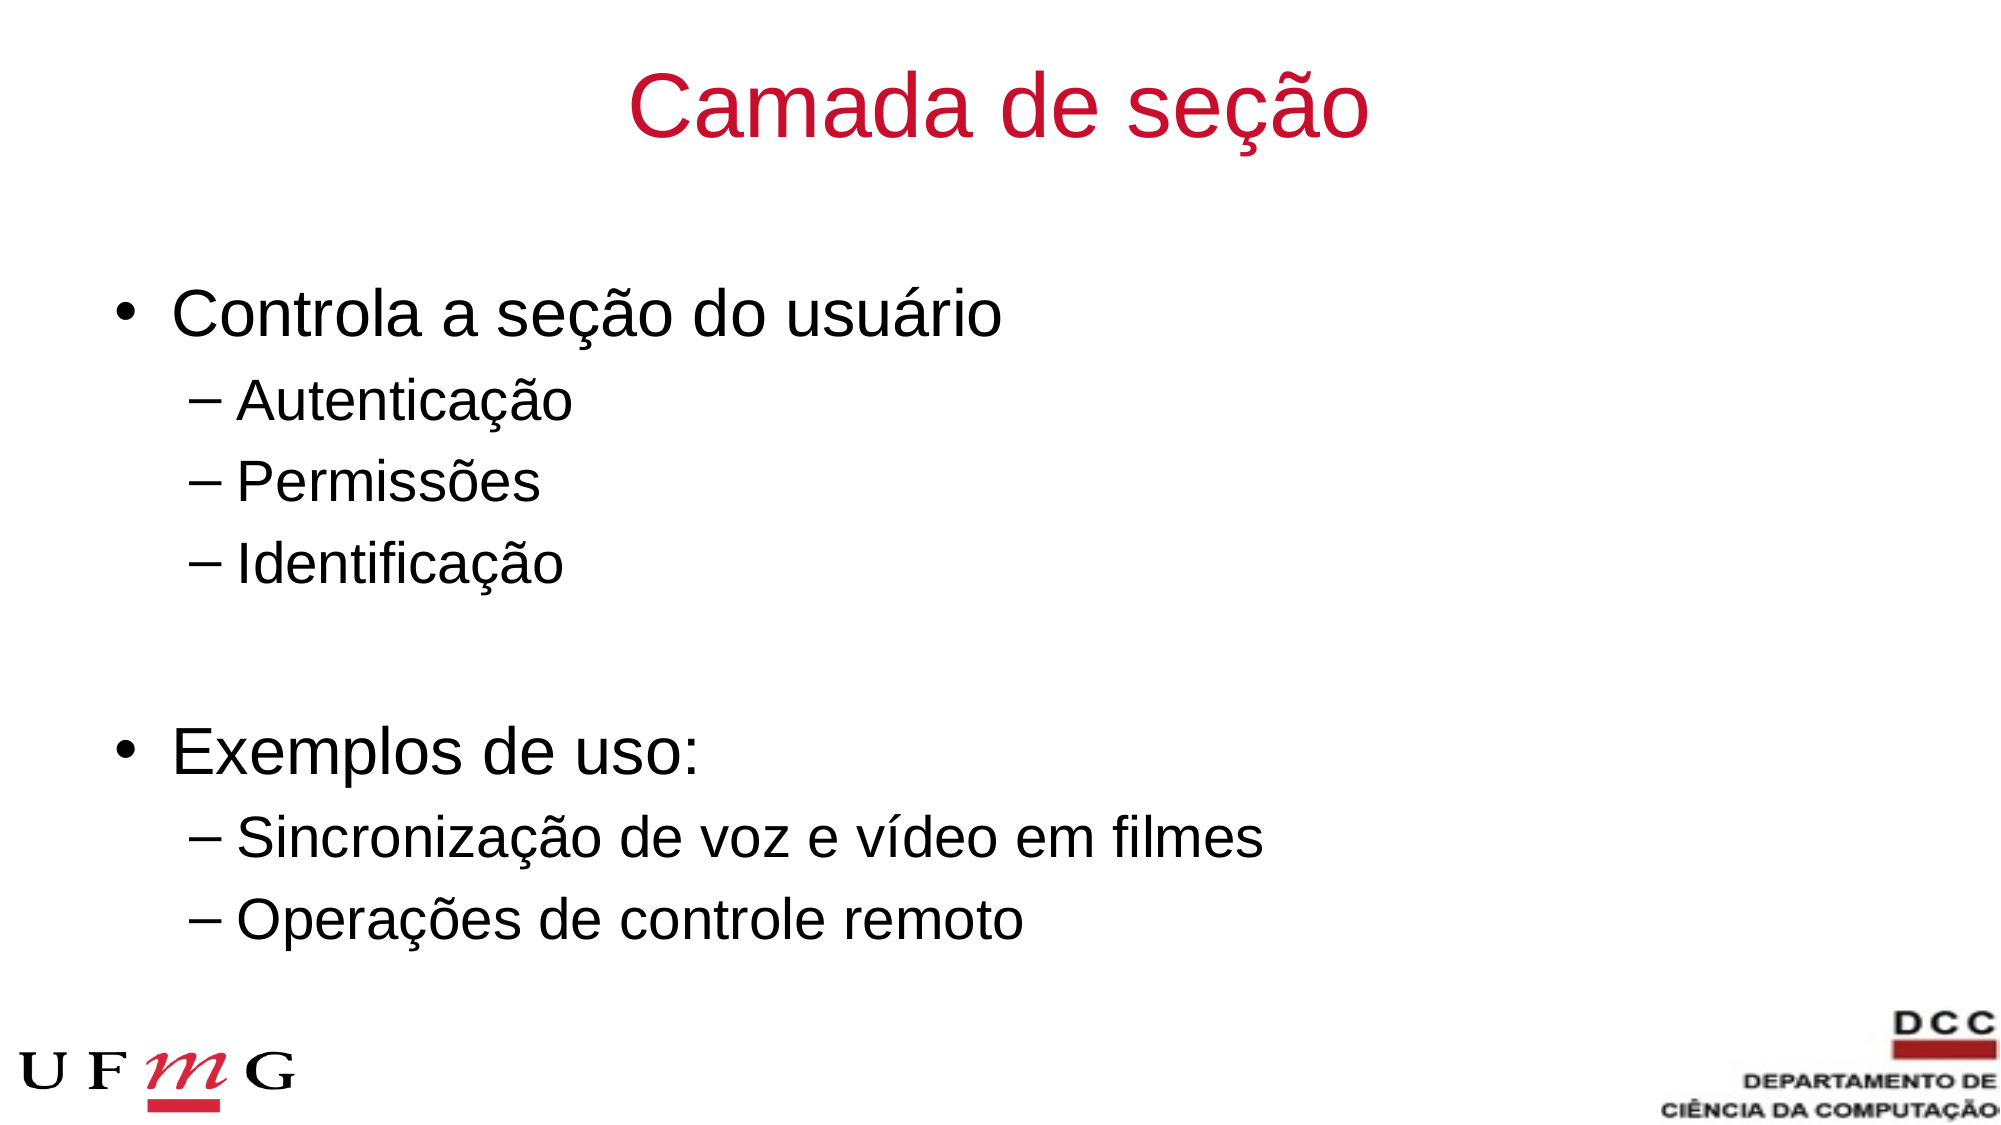

# Camada de seção
Controla a seção do usuário
Autenticação
Permissões
Identificação

Exemplos de uso:
Sincronização de voz e vídeo em filmes
Operações de controle remoto